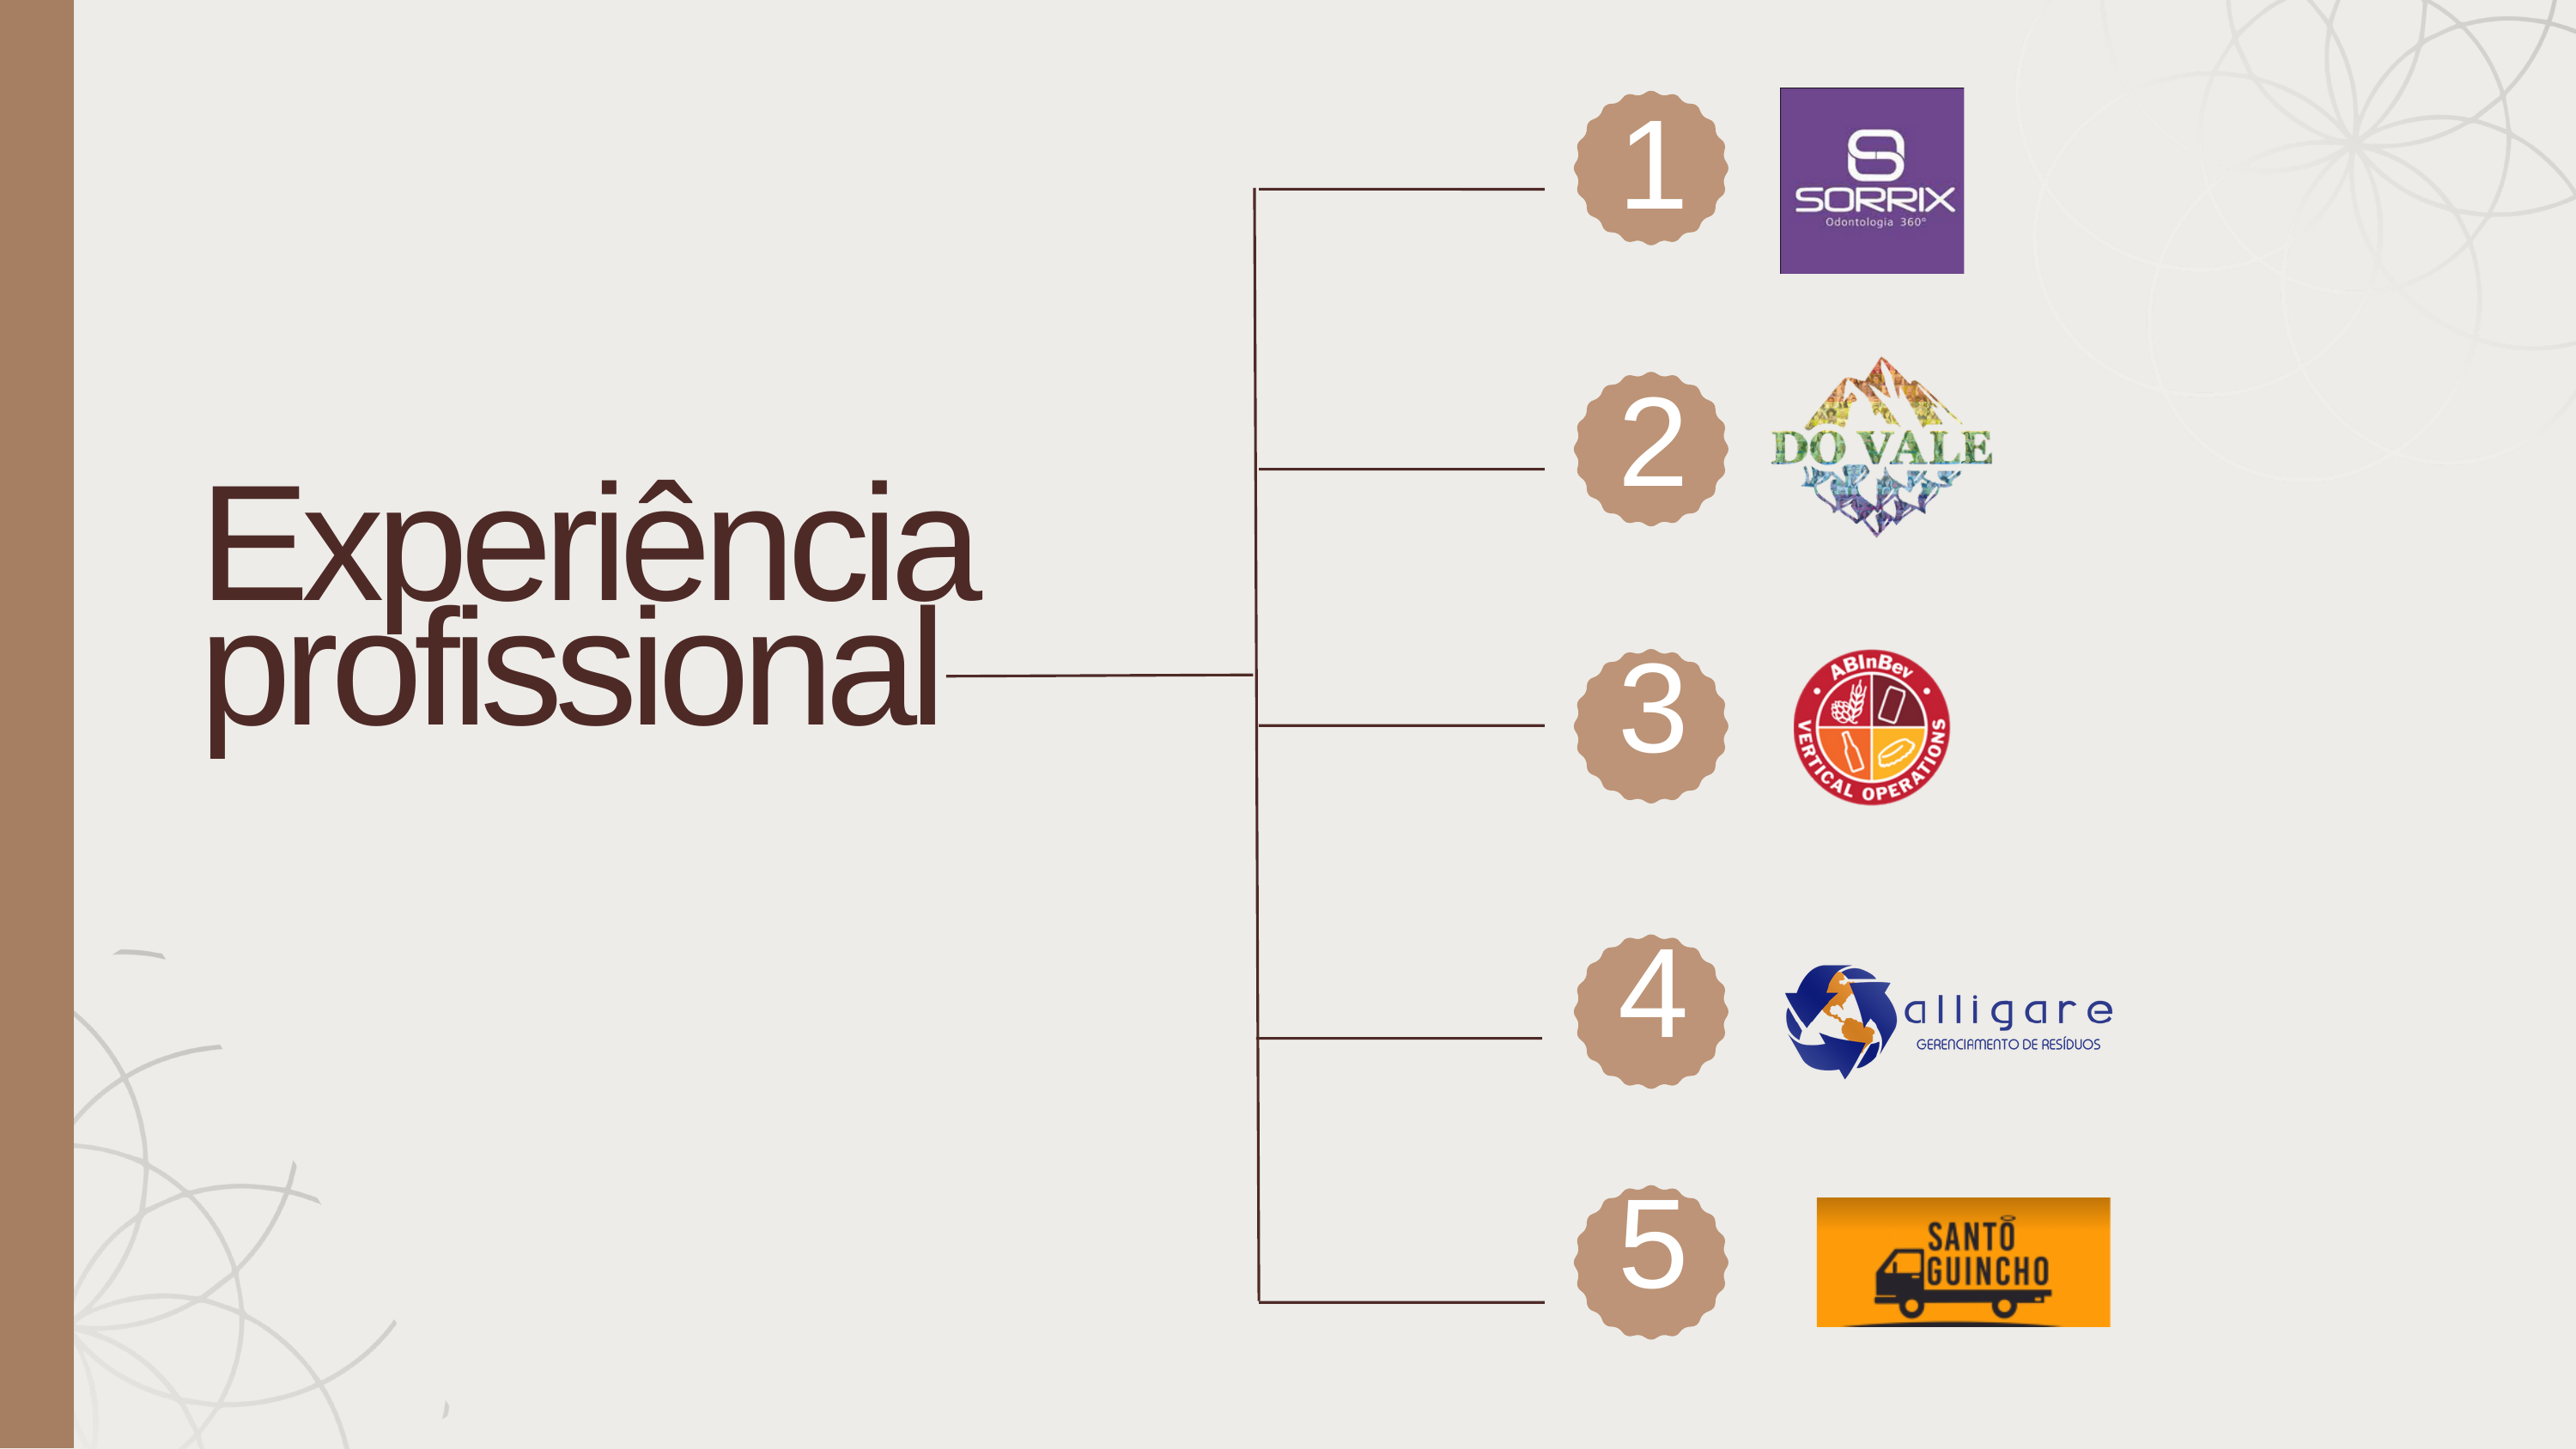

1

2

Experiência profissional

3

4

5